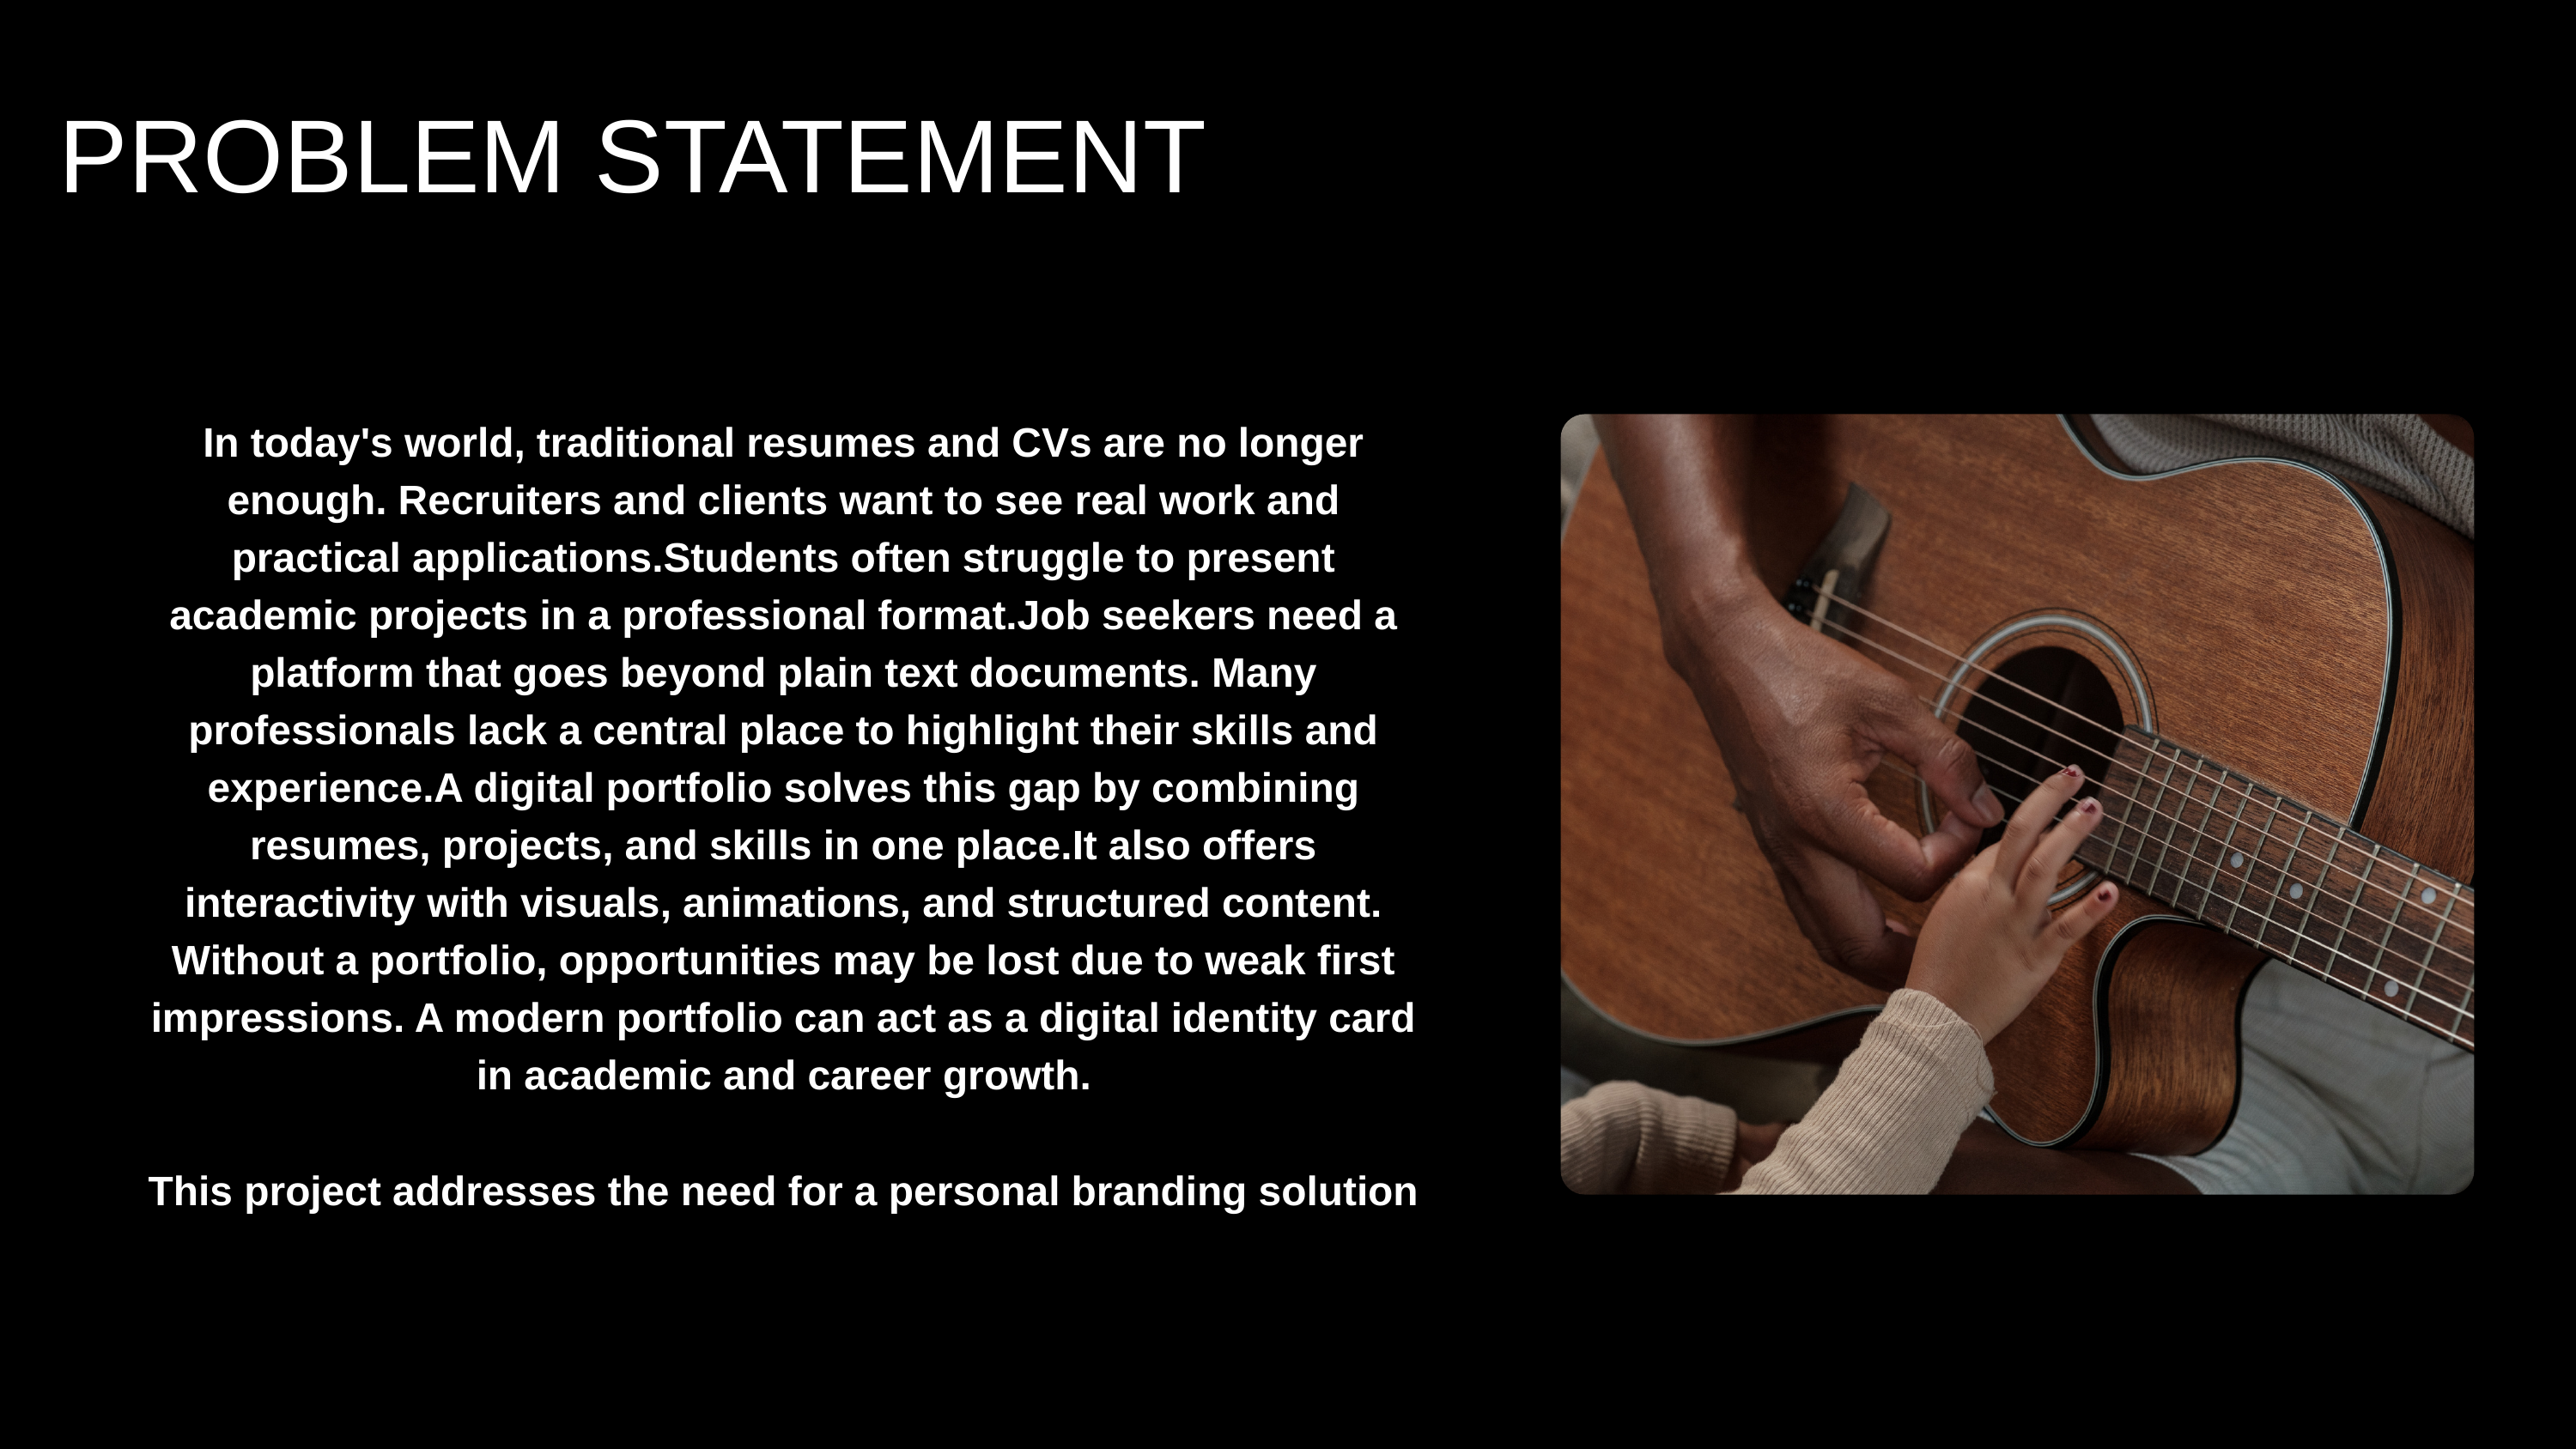

PROBLEM STATEMENT
In today's world, traditional resumes and CVs are no longer enough. Recruiters and clients want to see real work and practical applications.Students often struggle to present academic projects in a professional format.Job seekers need a platform that goes beyond plain text documents. Many professionals lack a central place to highlight their skills and experience.A digital portfolio solves this gap by combining resumes, projects, and skills in one place.It also offers interactivity with visuals, animations, and structured content. Without a portfolio, opportunities may be lost due to weak first impressions. A modern portfolio can act as a digital identity card in academic and career growth.

This project addresses the need for a personal branding solution